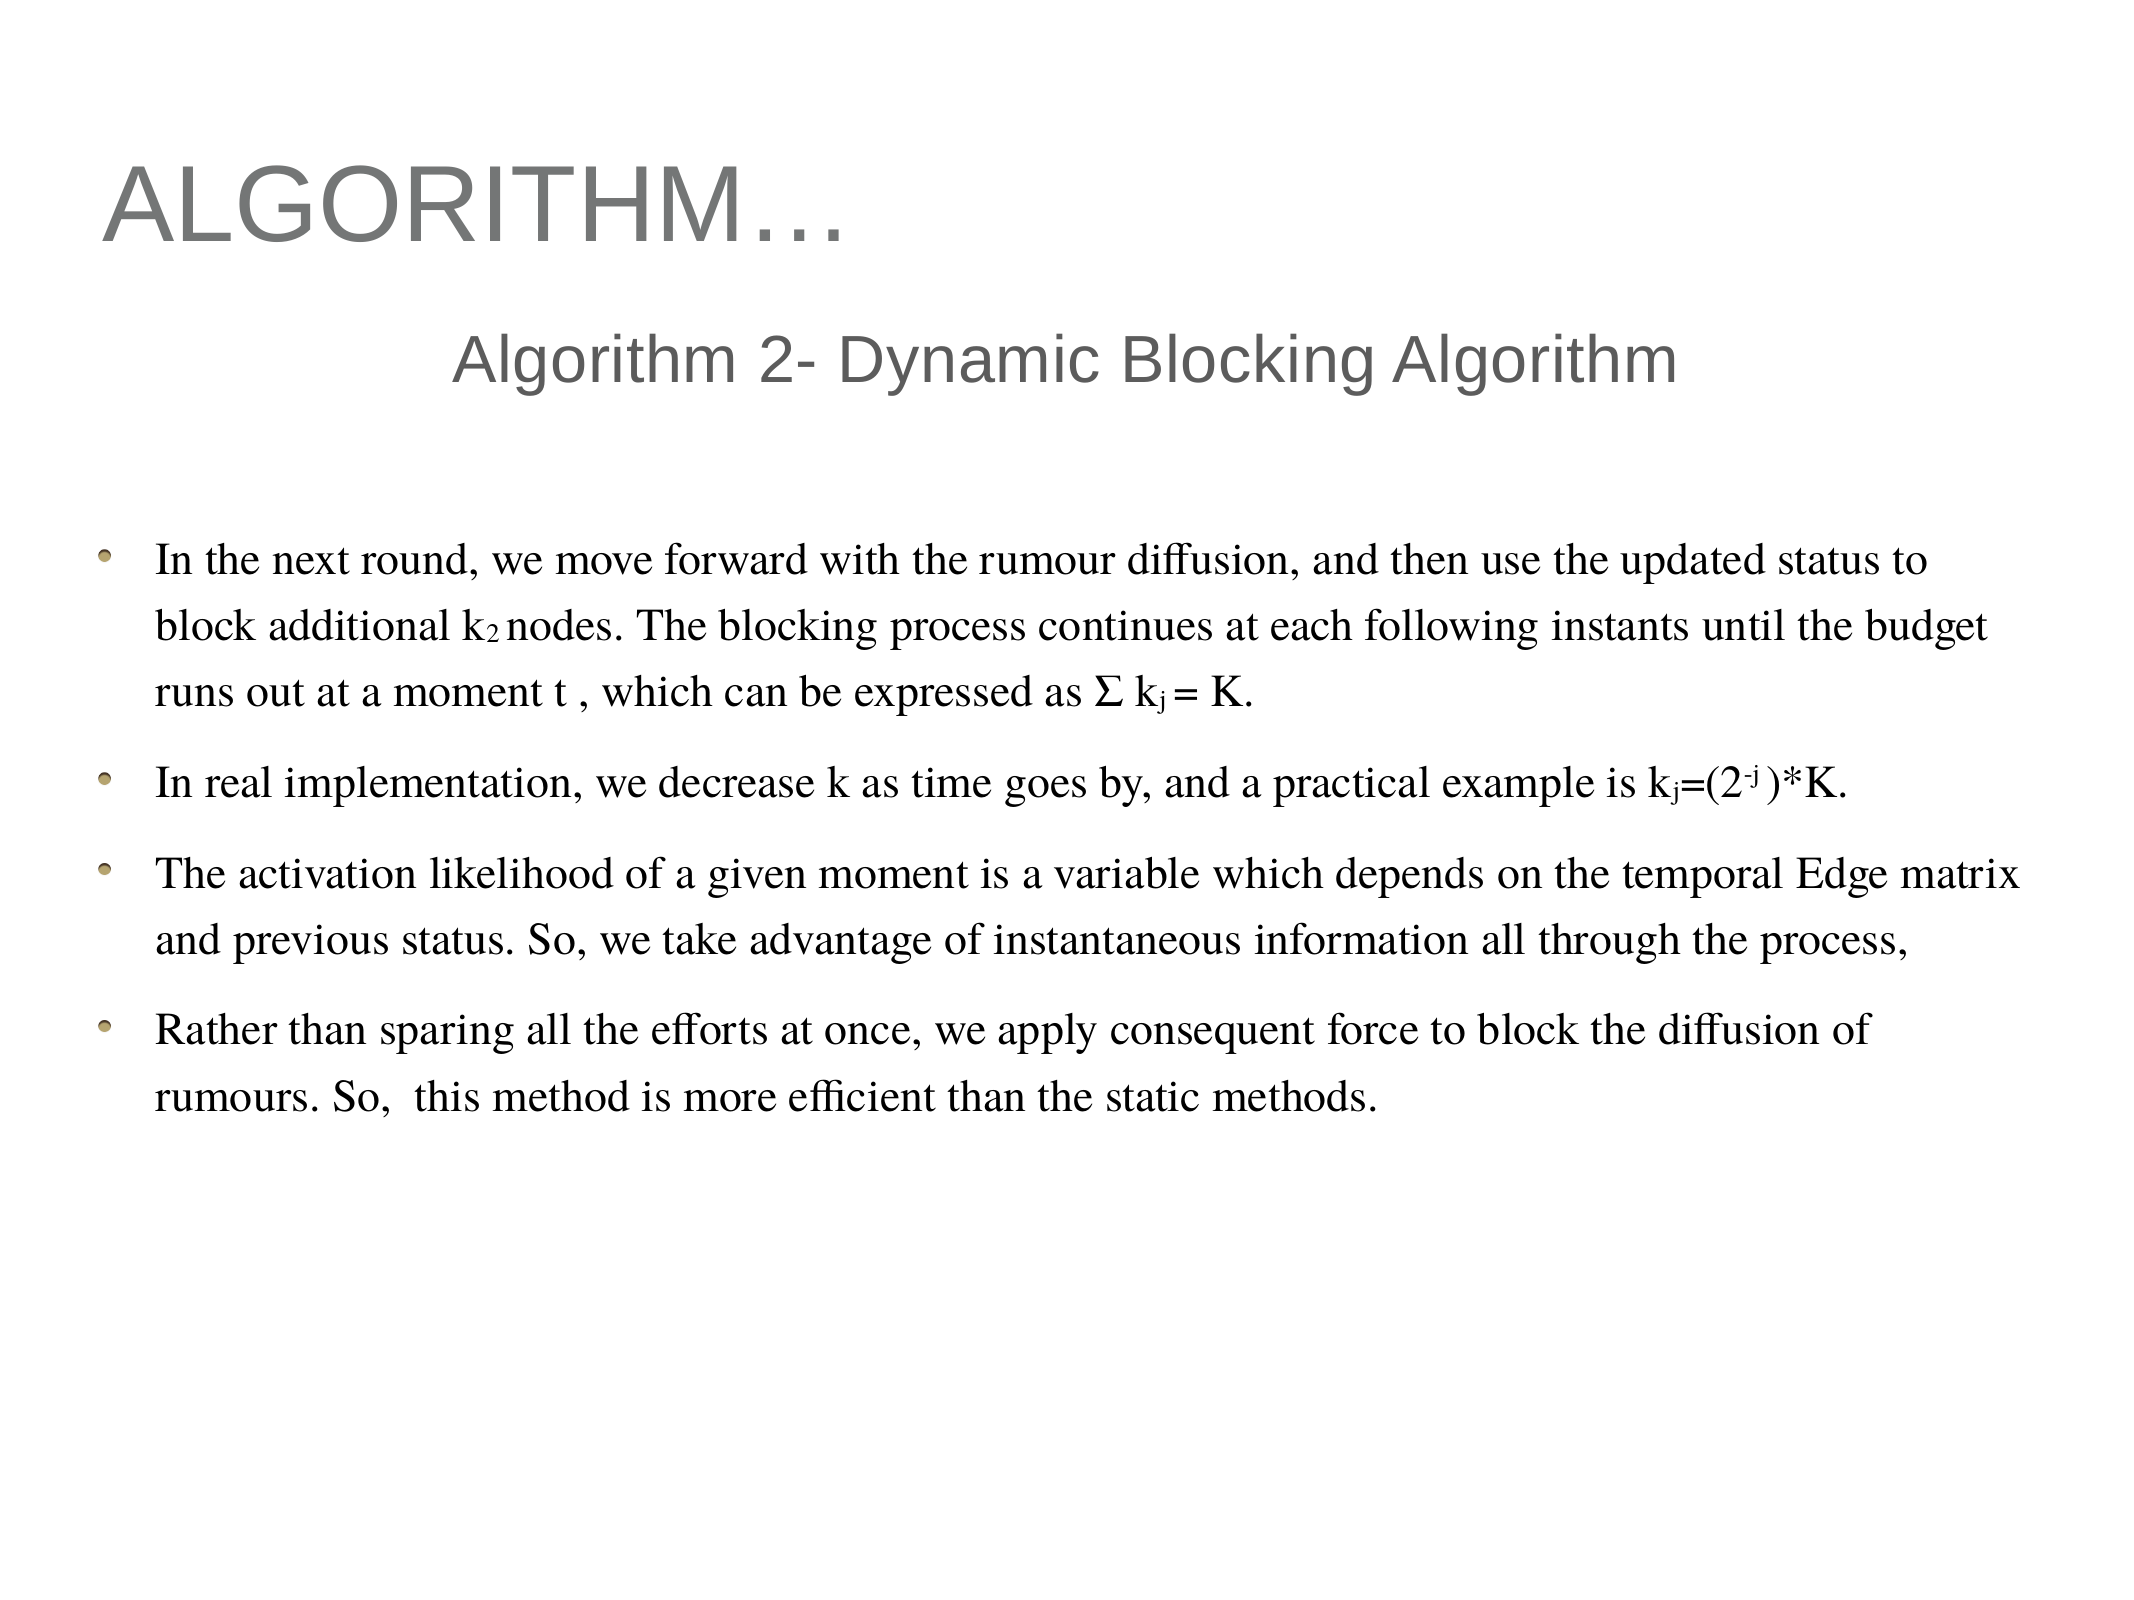

# ALGORITHM…

Algorithm 2- Dynamic Blocking Algorithm
In the next round, we move forward with the rumour diffusion, and then use the updated status to block additional k2 nodes. The blocking process continues at each following instants until the budget runs out at a moment t , which can be expressed as Σ kj = K.
In real implementation, we decrease k as time goes by, and a practical example is kj=(2-j )*K.
The activation likelihood of a given moment is a variable which depends on the temporal Edge matrix and previous status. So, we take advantage of instantaneous information all through the process,
Rather than sparing all the efforts at once, we apply consequent force to block the diffusion of rumours. So,  this method is more efficient than the static methods.